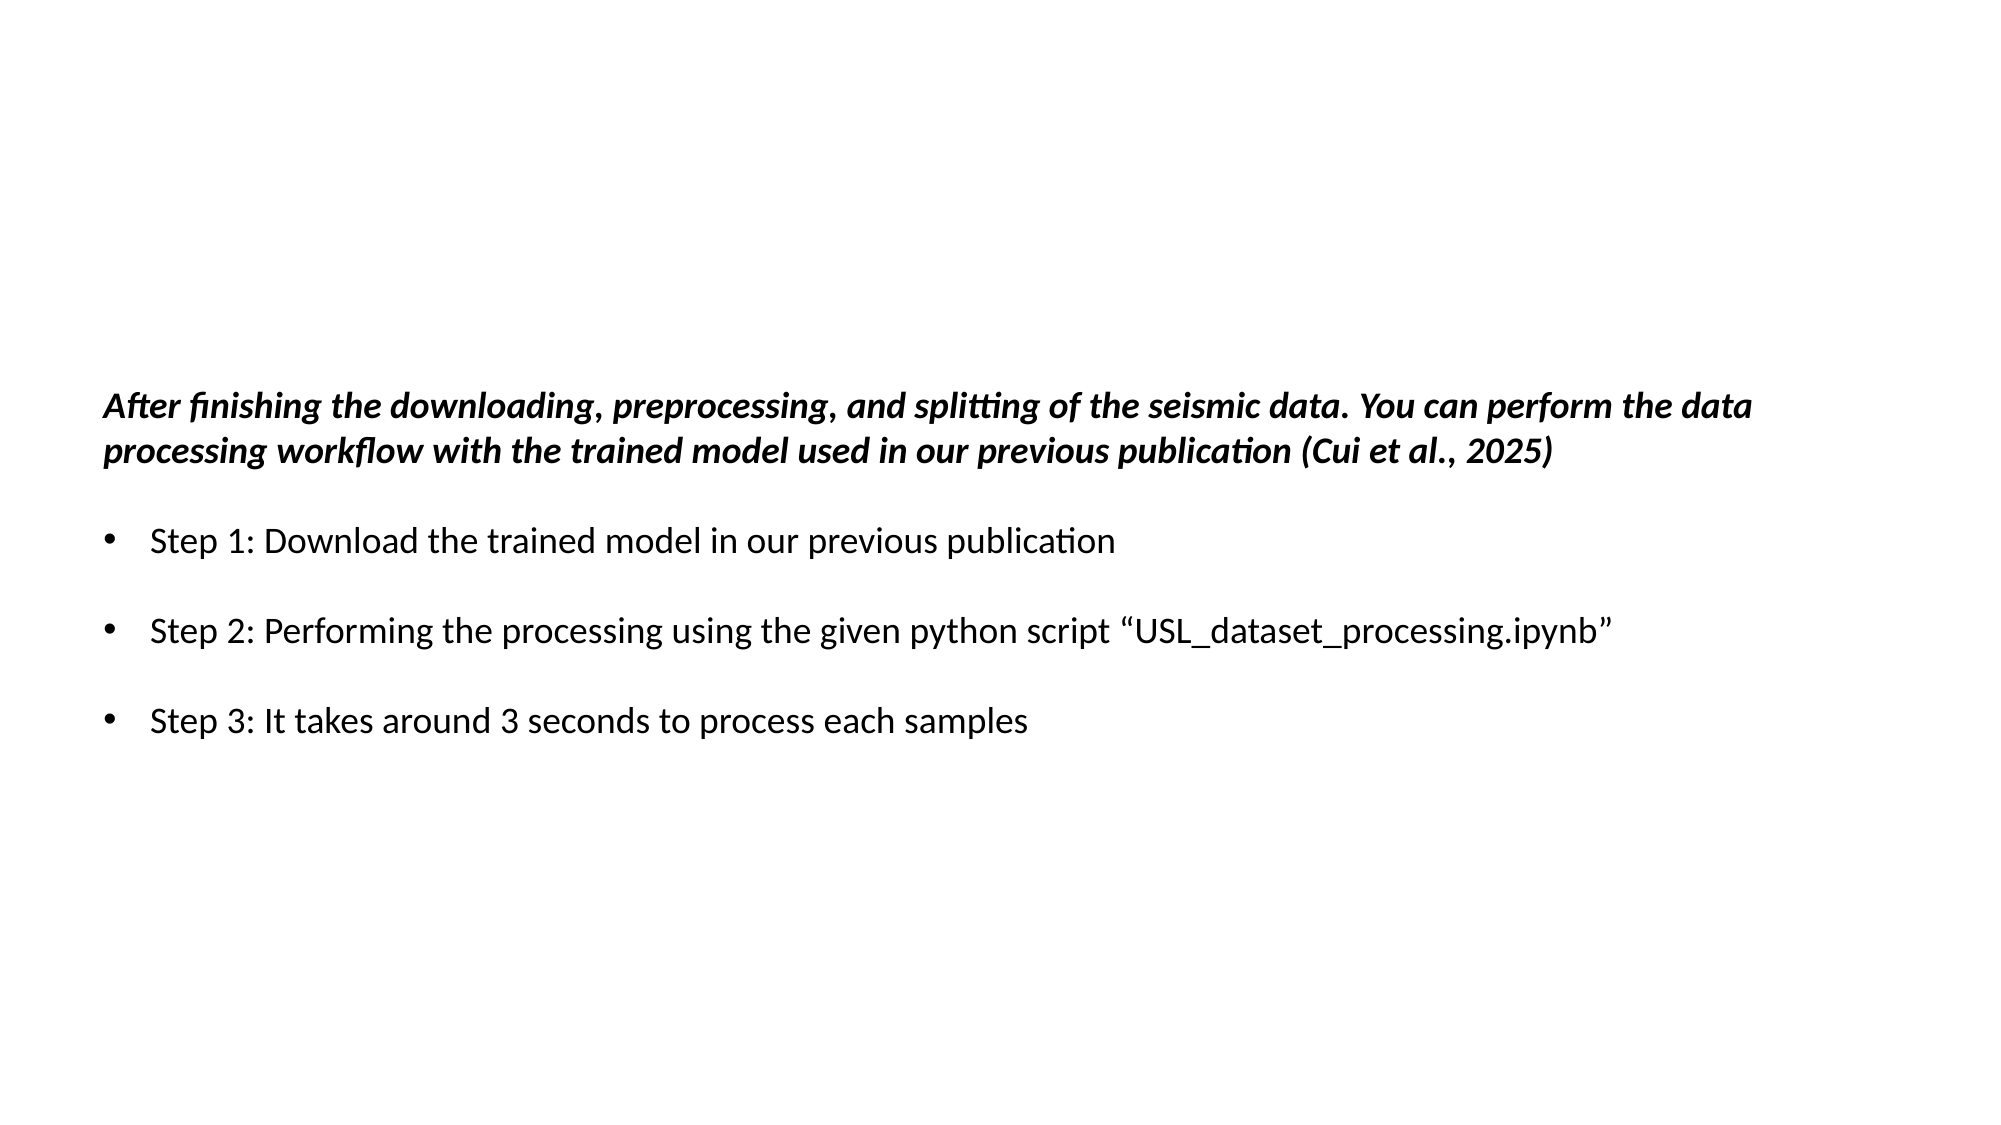

After finishing the downloading, preprocessing, and splitting of the seismic data. You can perform the data processing workflow with the trained model used in our previous publication (Cui et al., 2025)

Step 1: Download the trained model in our previous publication

Step 2: Performing the processing using the given python script “USL_dataset_processing.ipynb”

Step 3: It takes around 3 seconds to process each samples